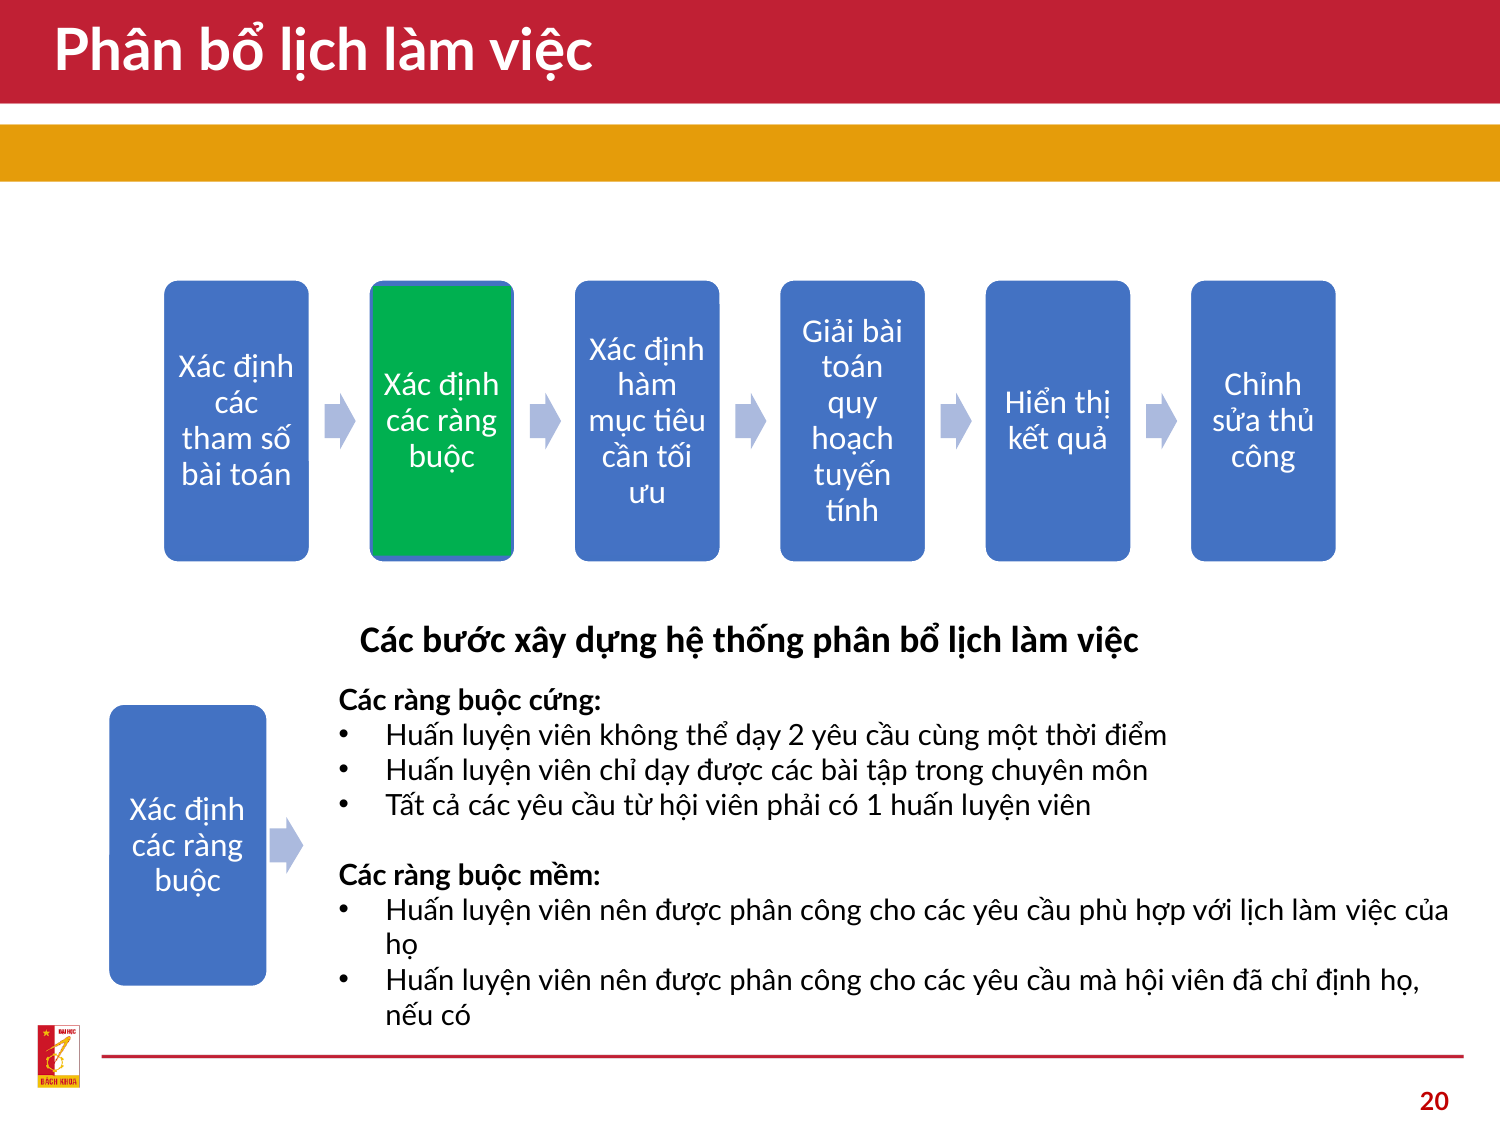

# Phân bổ lịch làm việc

Xác định các tham số bài toán
Xác định các ràng buộc
Xác định hàm mục tiêu cần tối ưu
Giải bài toán quy hoạch tuyến tính
Hiển thị kết quả
Chỉnh sửa thủ công

Các bước xây dựng hệ thống phân bổ lịch làm việc
Các ràng buộc cứng:
Huấn luyện viên không thể dạy 2 yêu cầu cùng một thời điểm
Huấn luyện viên chỉ dạy được các bài tập trong chuyên môn
Tất cả các yêu cầu từ hội viên phải có 1 huấn luyện viên

Các ràng buộc mềm:
Huấn luyện viên nên được phân công cho các yêu cầu phù hợp với lịch làm việc của họ
Huấn luyện viên nên được phân công cho các yêu cầu mà hội viên đã chỉ định họ, nếu có

Xác định các ràng buộc

20